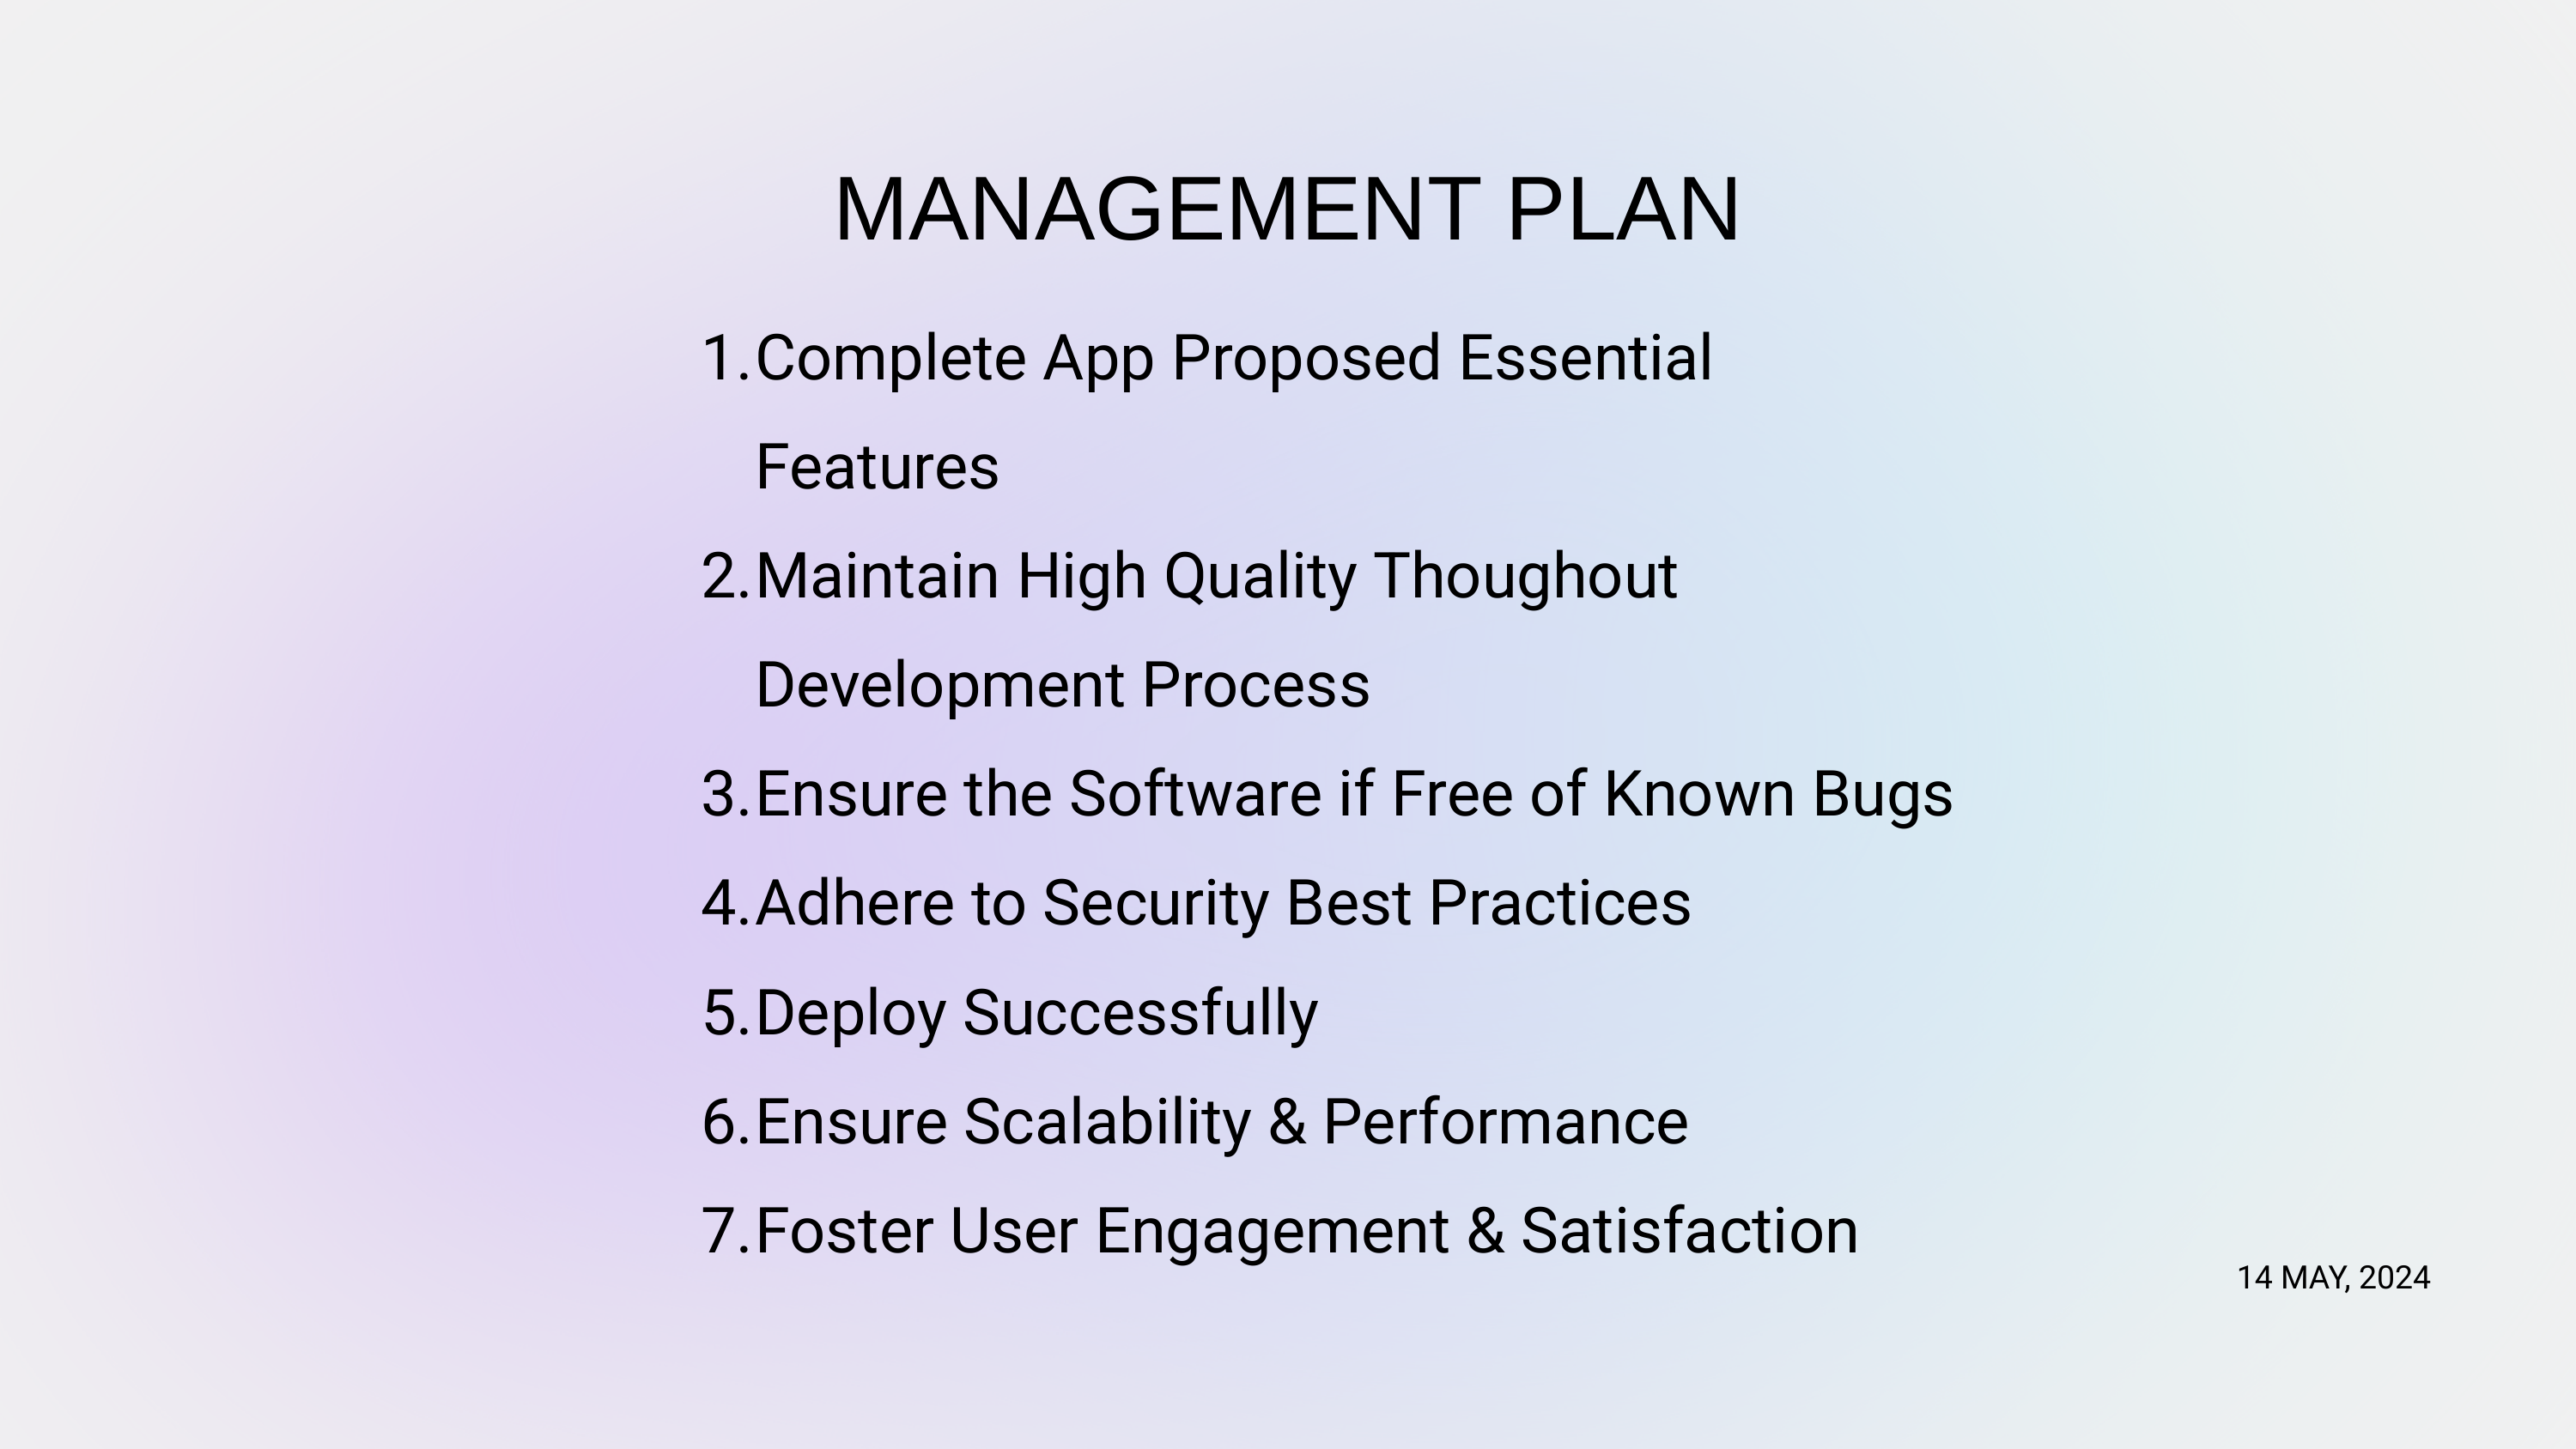

MANAGEMENT PLAN
Complete App Proposed Essential Features
Maintain High Quality Thoughout Development Process
Ensure the Software if Free of Known Bugs
Adhere to Security Best Practices
Deploy Successfully
Ensure Scalability & Performance
Foster User Engagement & Satisfaction
14 MAY, 2024